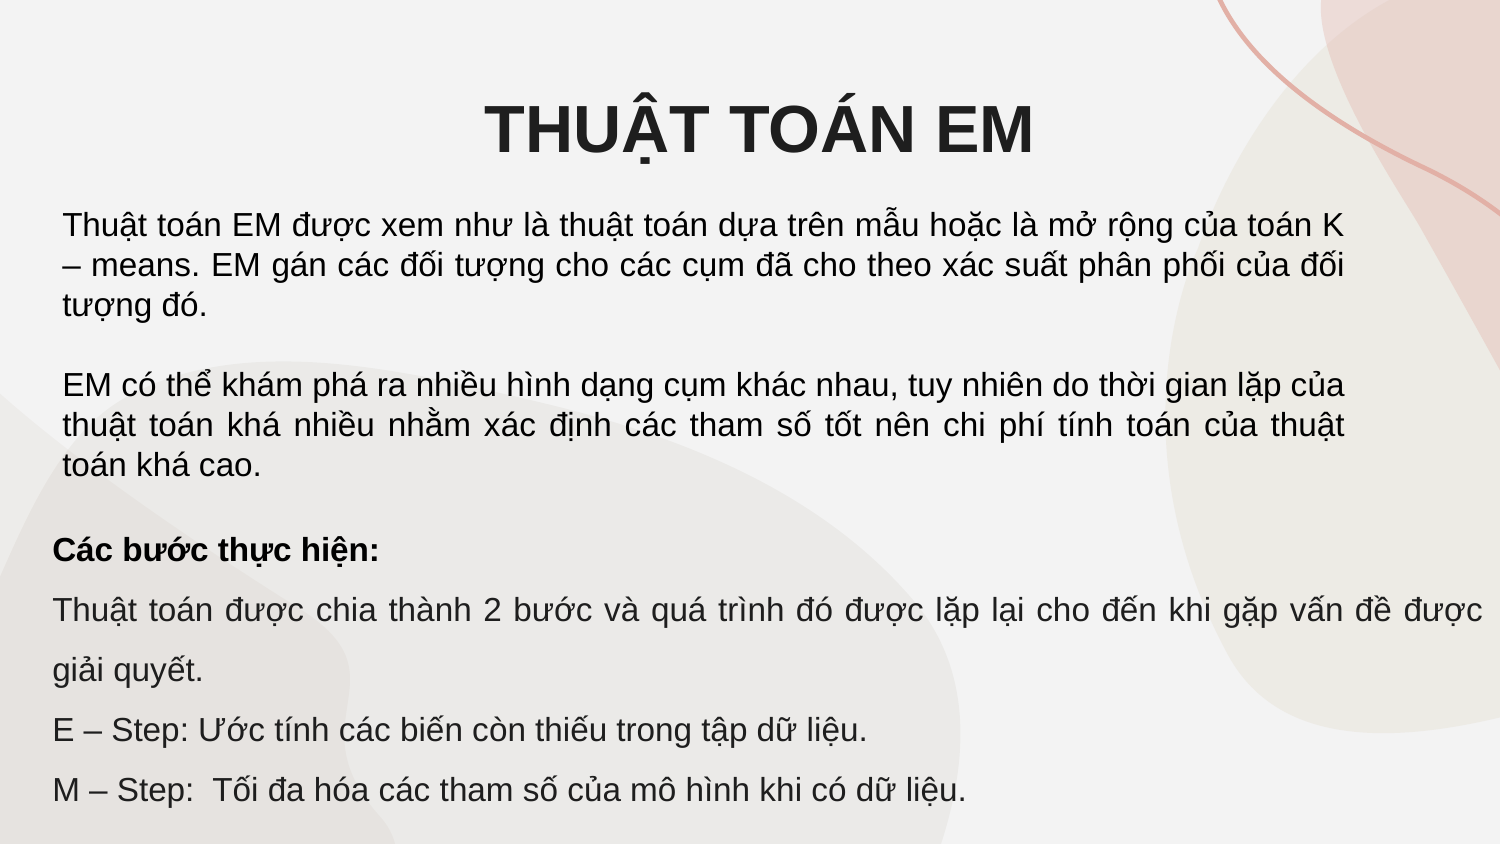

# THUẬT TOÁN EM
Thuật toán EM được xem như là thuật toán dựa trên mẫu hoặc là mở rộng của toán K – means. EM gán các đối tượng cho các cụm đã cho theo xác suất phân phối của đối tượng đó.

EM có thể khám phá ra nhiều hình dạng cụm khác nhau, tuy nhiên do thời gian lặp của thuật toán khá nhiều nhằm xác định các tham số tốt nên chi phí tính toán của thuật toán khá cao.

Các bước thực hiện:
Thuật toán được chia thành 2 bước và quá trình đó được lặp lại cho đến khi gặp vấn đề được giải quyết.
E – Step: Ước tính các biến còn thiếu trong tập dữ liệu.
M – Step:  Tối đa hóa các tham số của mô hình khi có dữ liệu.